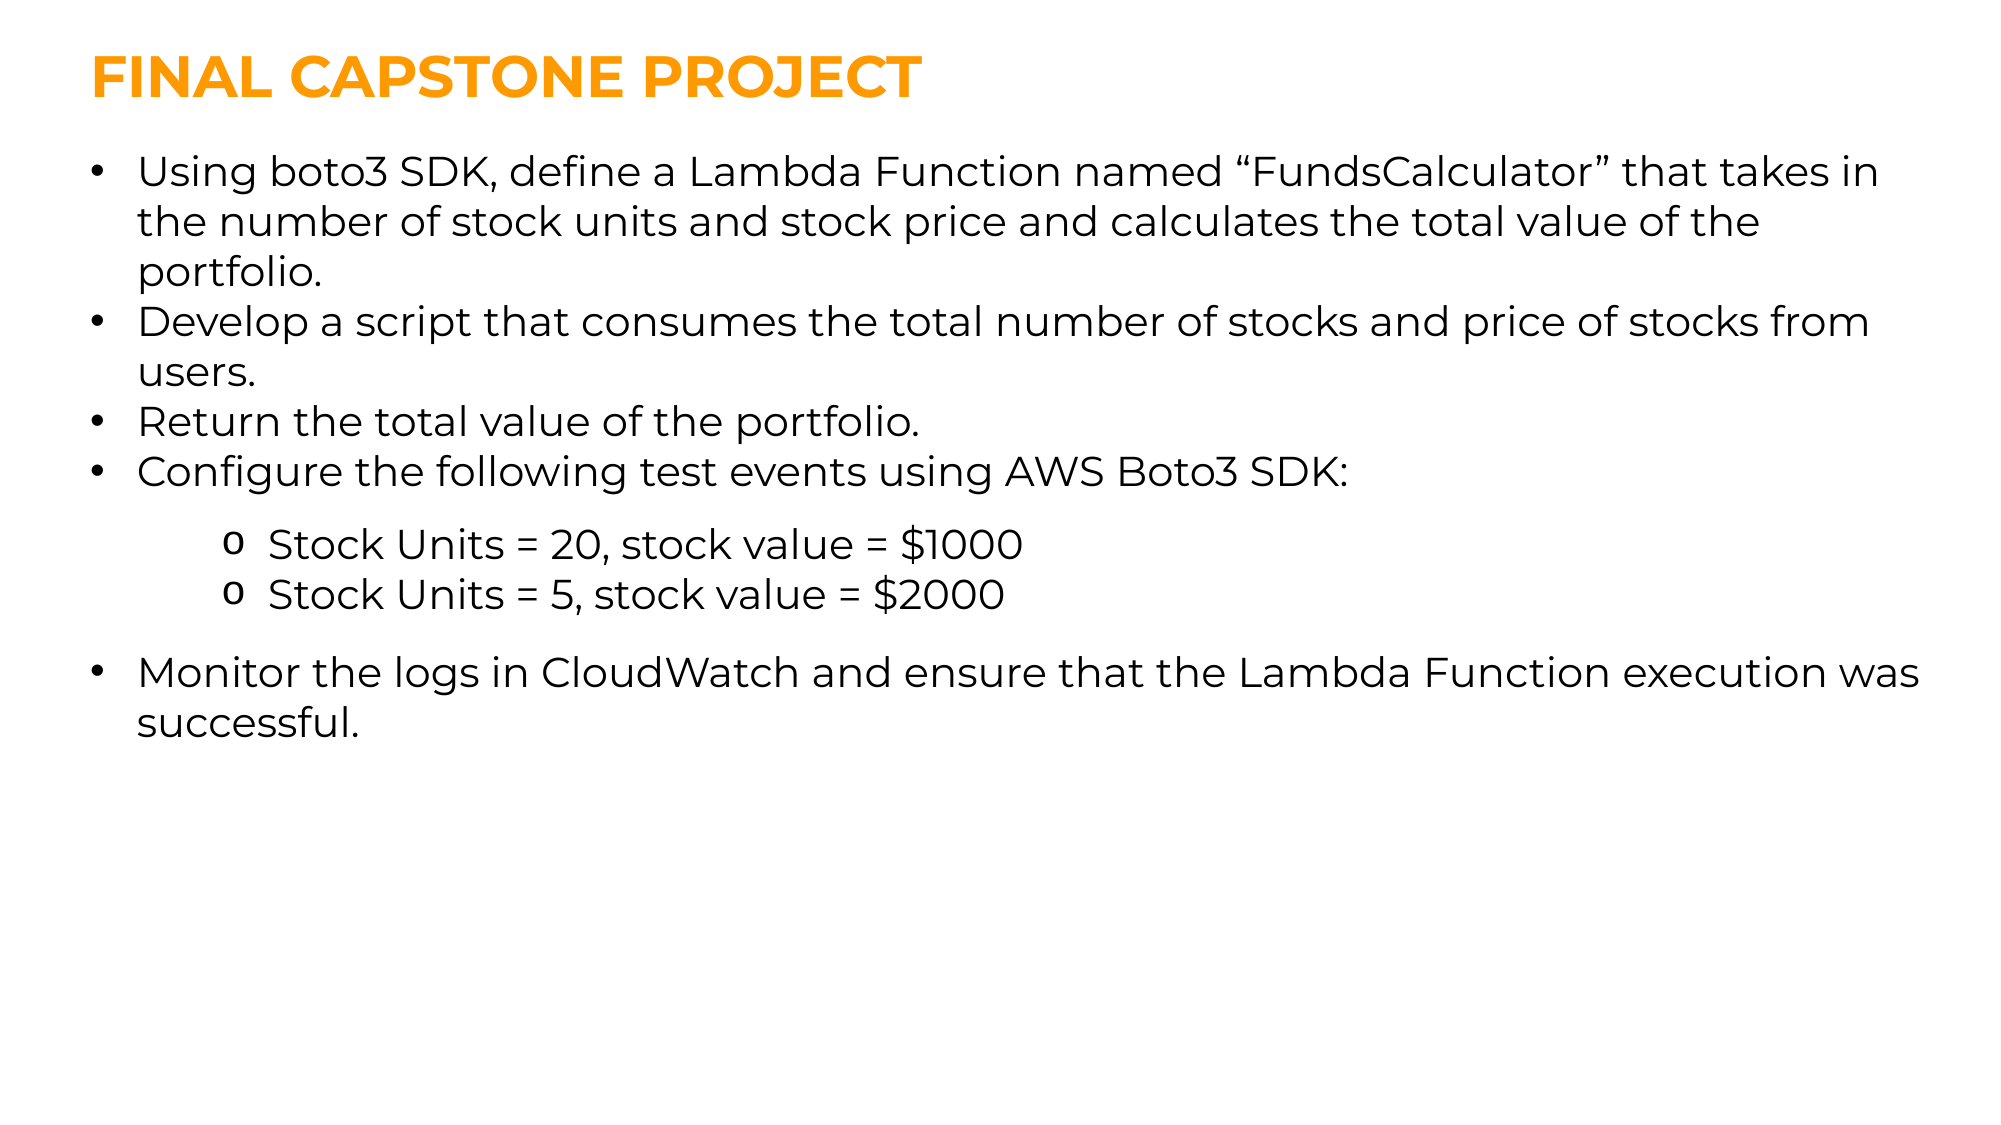

FINAL CAPSTONE PROJECT
Using boto3 SDK, define a Lambda Function named “FundsCalculator” that takes in the number of stock units and stock price and calculates the total value of the portfolio.
Develop a script that consumes the total number of stocks and price of stocks from users.
Return the total value of the portfolio.
Configure the following test events using AWS Boto3 SDK:

Monitor the logs in CloudWatch and ensure that the Lambda Function execution was successful.

Stock Units = 20, stock value = $1000
Stock Units = 5, stock value = $2000